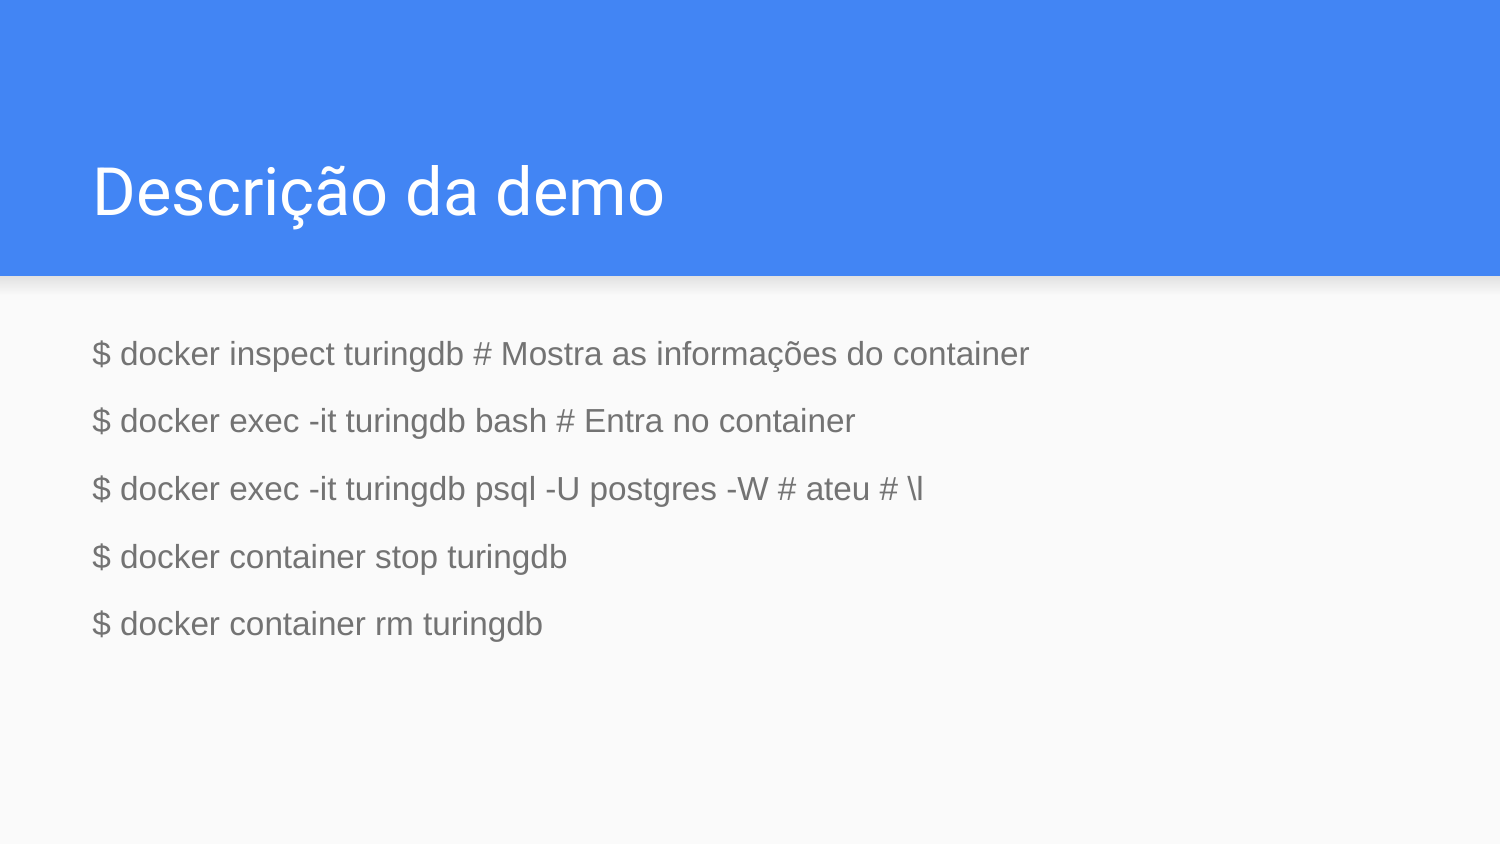

# Descrição da demo
$ docker inspect turingdb # Mostra as informações do container
$ docker exec -it turingdb bash # Entra no container
$ docker exec -it turingdb psql -U postgres -W # ateu # \l
$ docker container stop turingdb
$ docker container rm turingdb